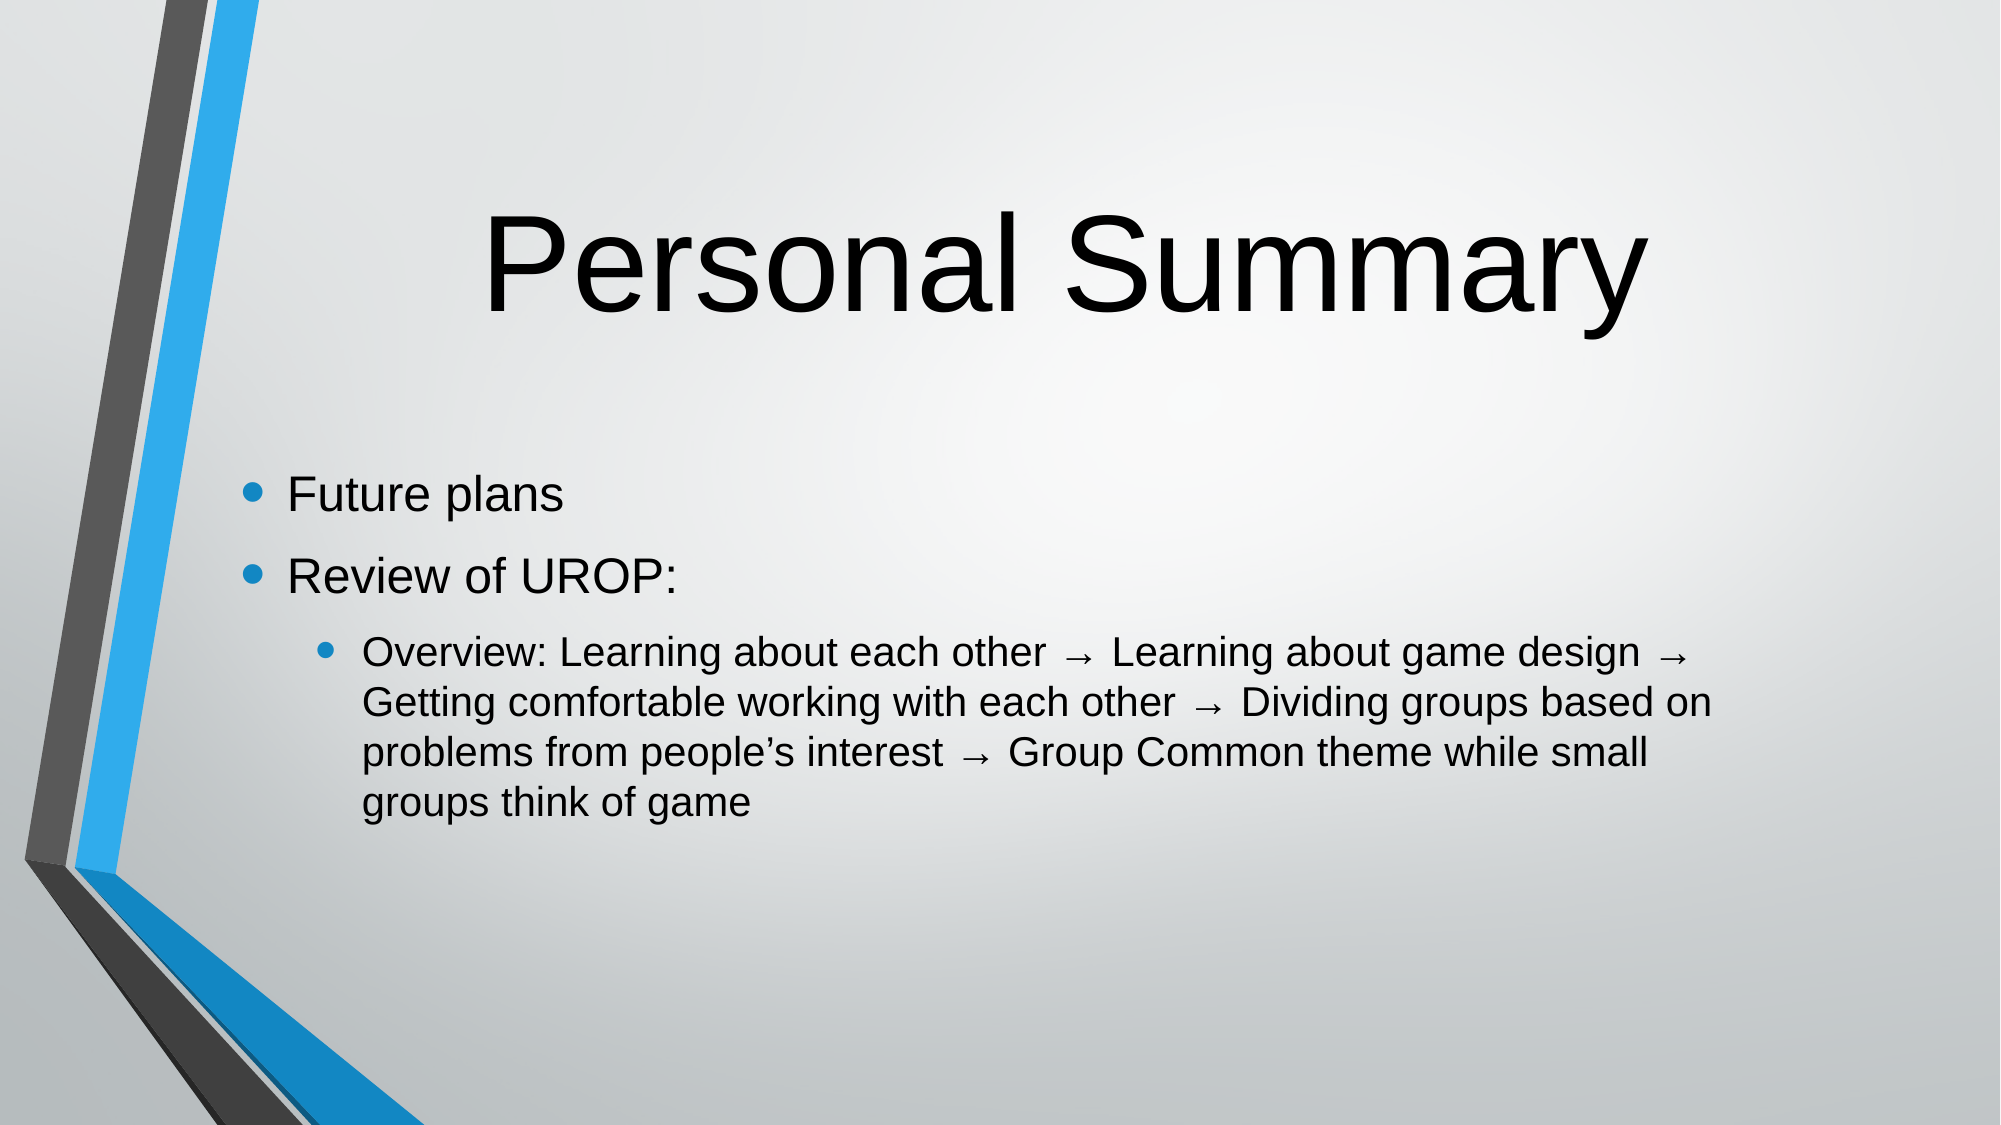

# Personal Summary
Future plans
Review of UROP:
Overview: Learning about each other → Learning about game design → Getting comfortable working with each other → Dividing groups based on problems from people’s interest → Group Common theme while small groups think of game